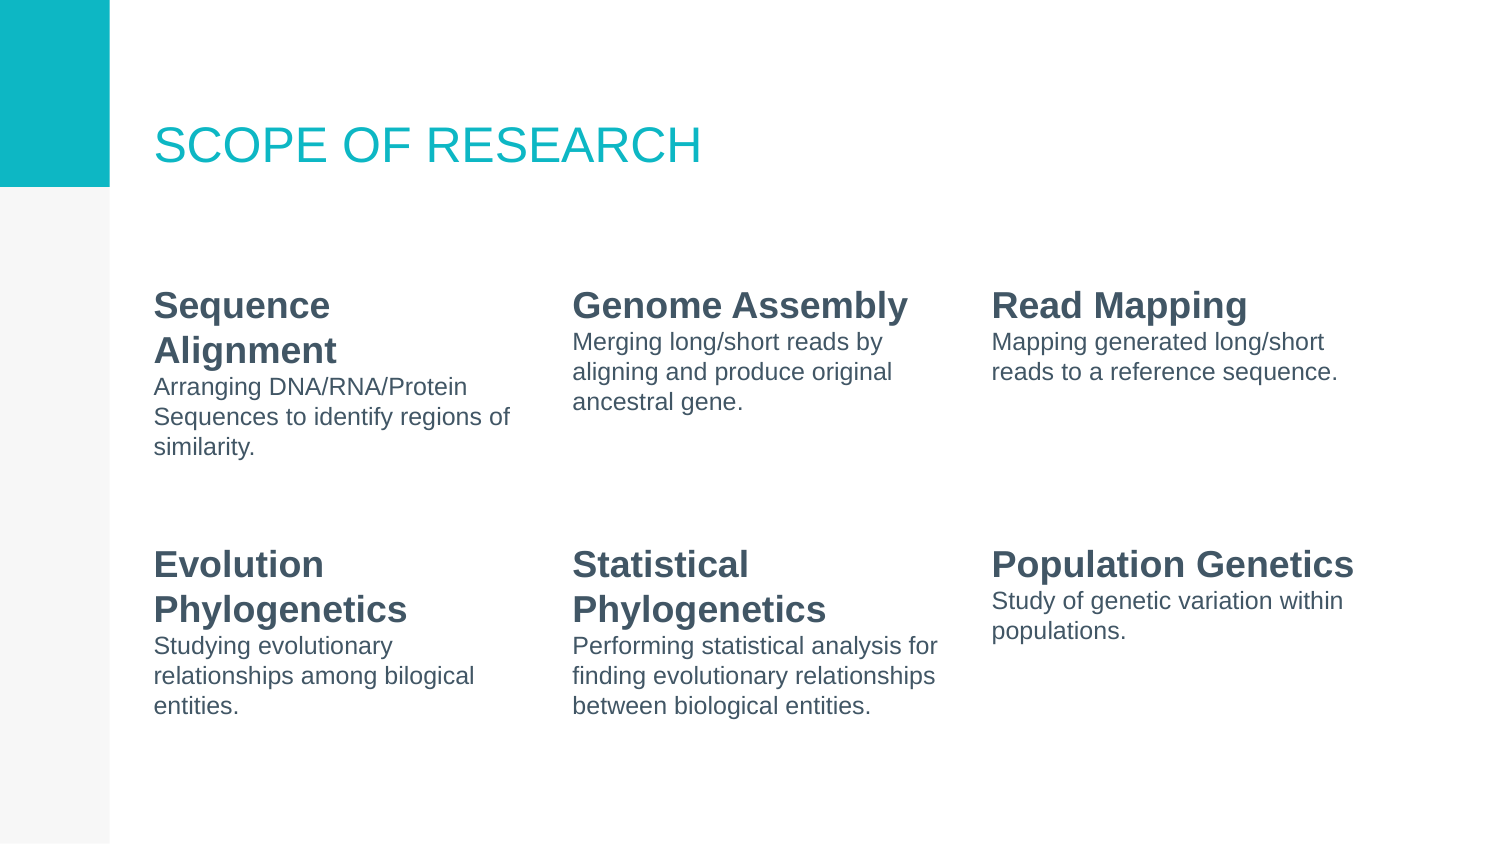

# SCOPE OF RESEARCH
Sequence Alignment
Arranging DNA/RNA/Protein Sequences to identify regions of similarity.
Genome Assembly
Merging long/short reads by aligning and produce original ancestral gene.
Read Mapping
Mapping generated long/short reads to a reference sequence.

Evolution Phylogenetics
Studying evolutionary relationships among bilogical entities.
Statistical Phylogenetics
Performing statistical analysis for finding evolutionary relationships between biological entities.
Population Genetics
Study of genetic variation within populations.